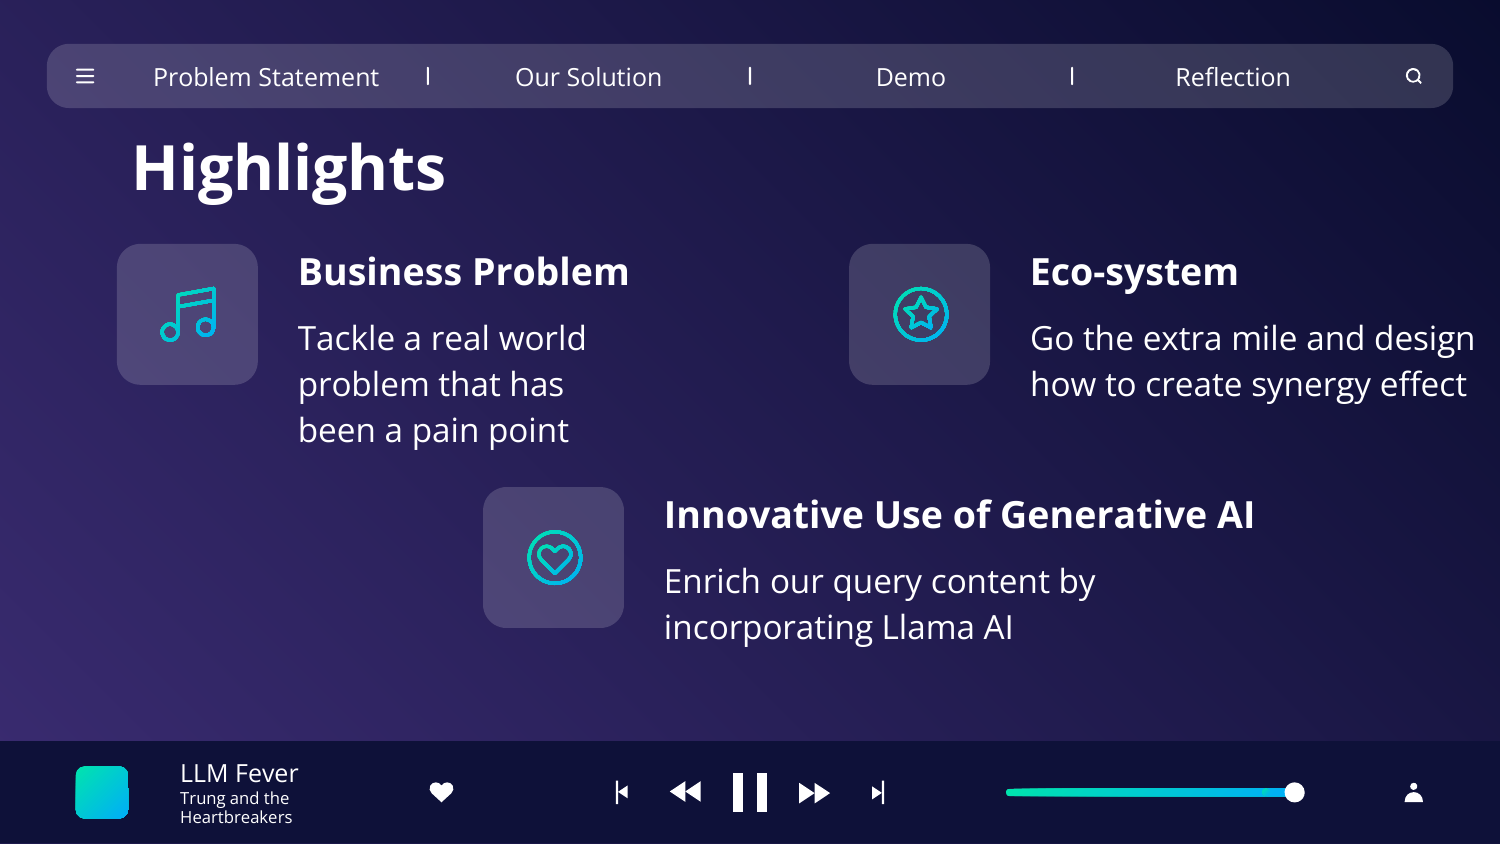

Problem Statement
Our Solution
Demo
Reflection
Highlights

Business Problem
Eco-system

Tackle a real world problem that has been a pain point
Go the extra mile and design how to create synergy effect

Innovative Use of Generative AI

Enrich our query content by incorporating Llama AI
LLM Fever
Trung and the Heartbreakers